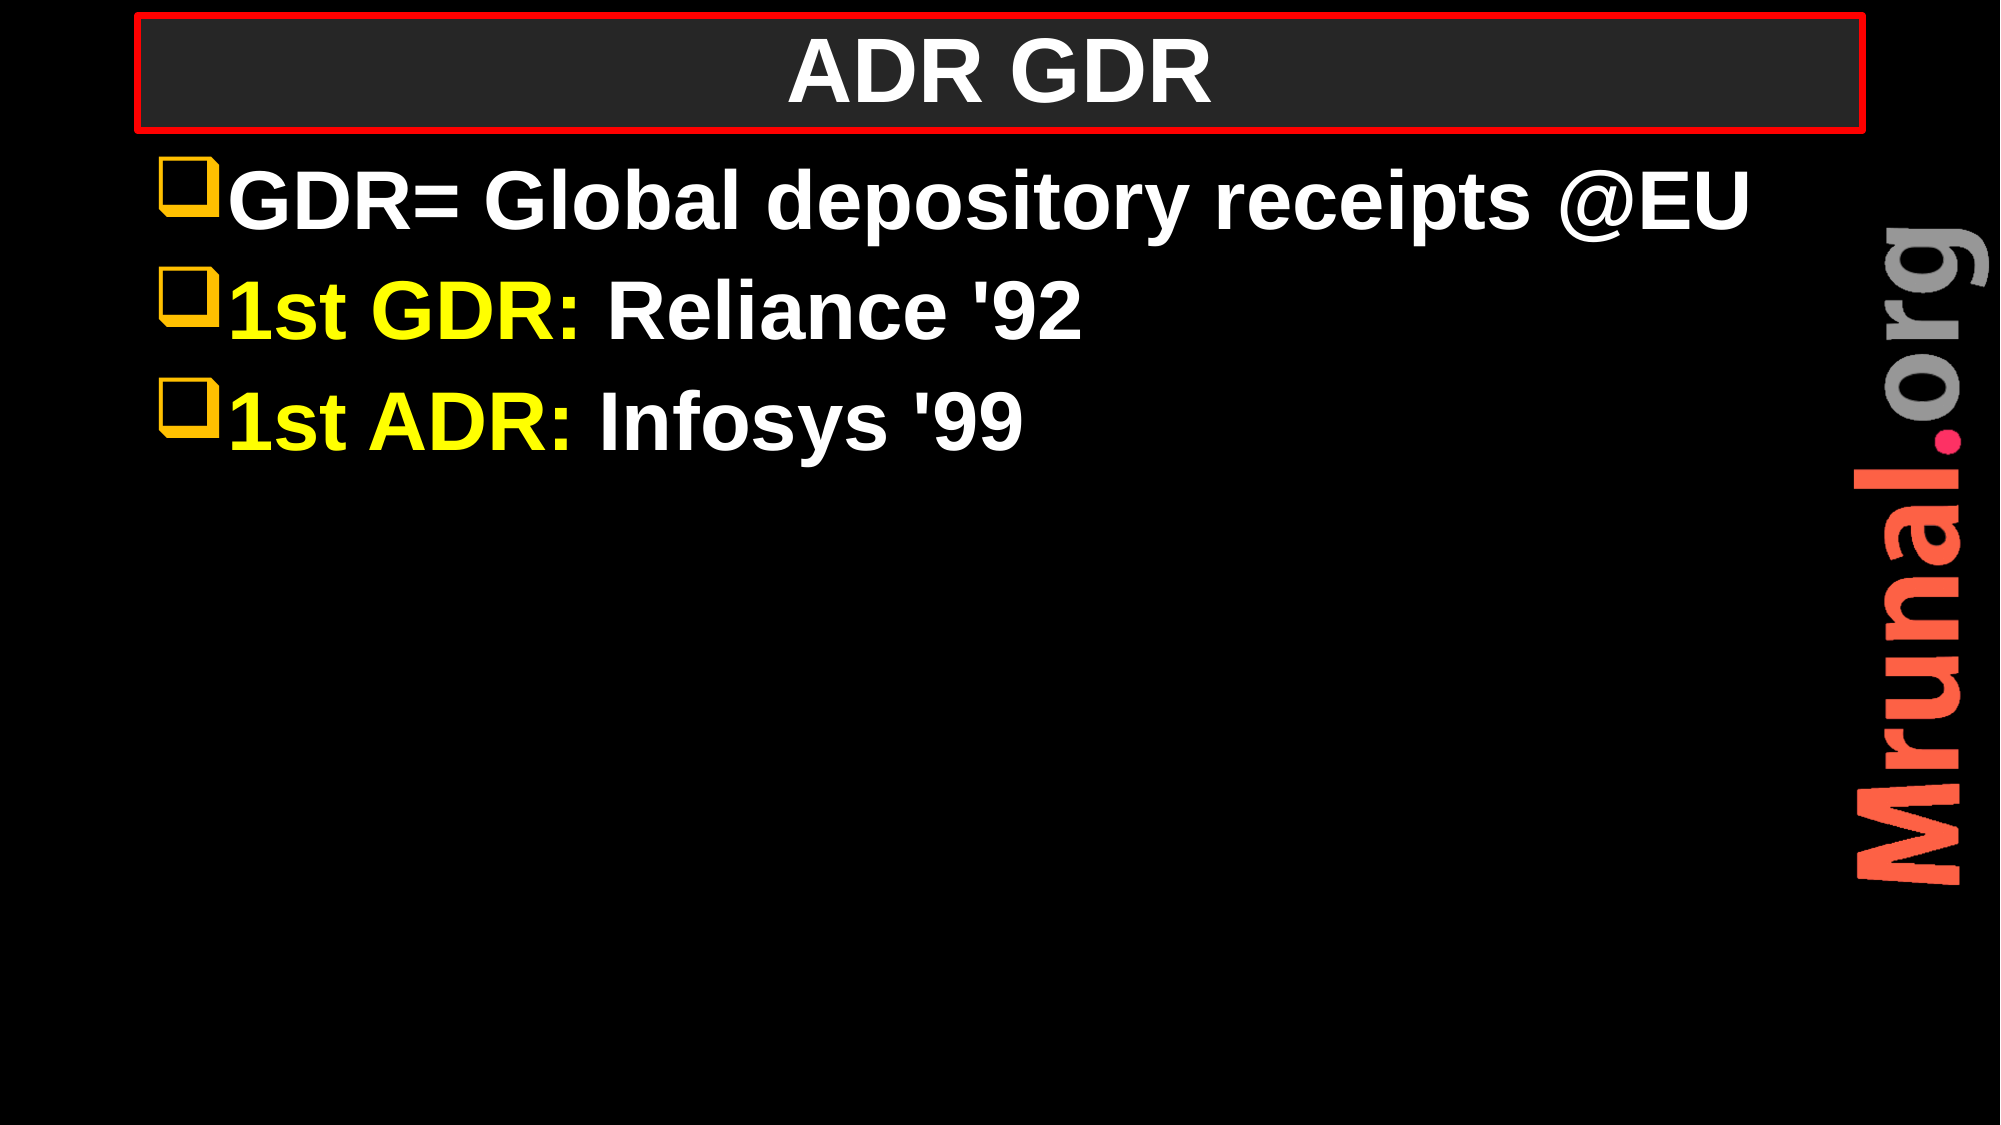

# ADR GDR
GDR= Global depository receipts @EU
1st GDR: Reliance '92
1st ADR: Infosys '99